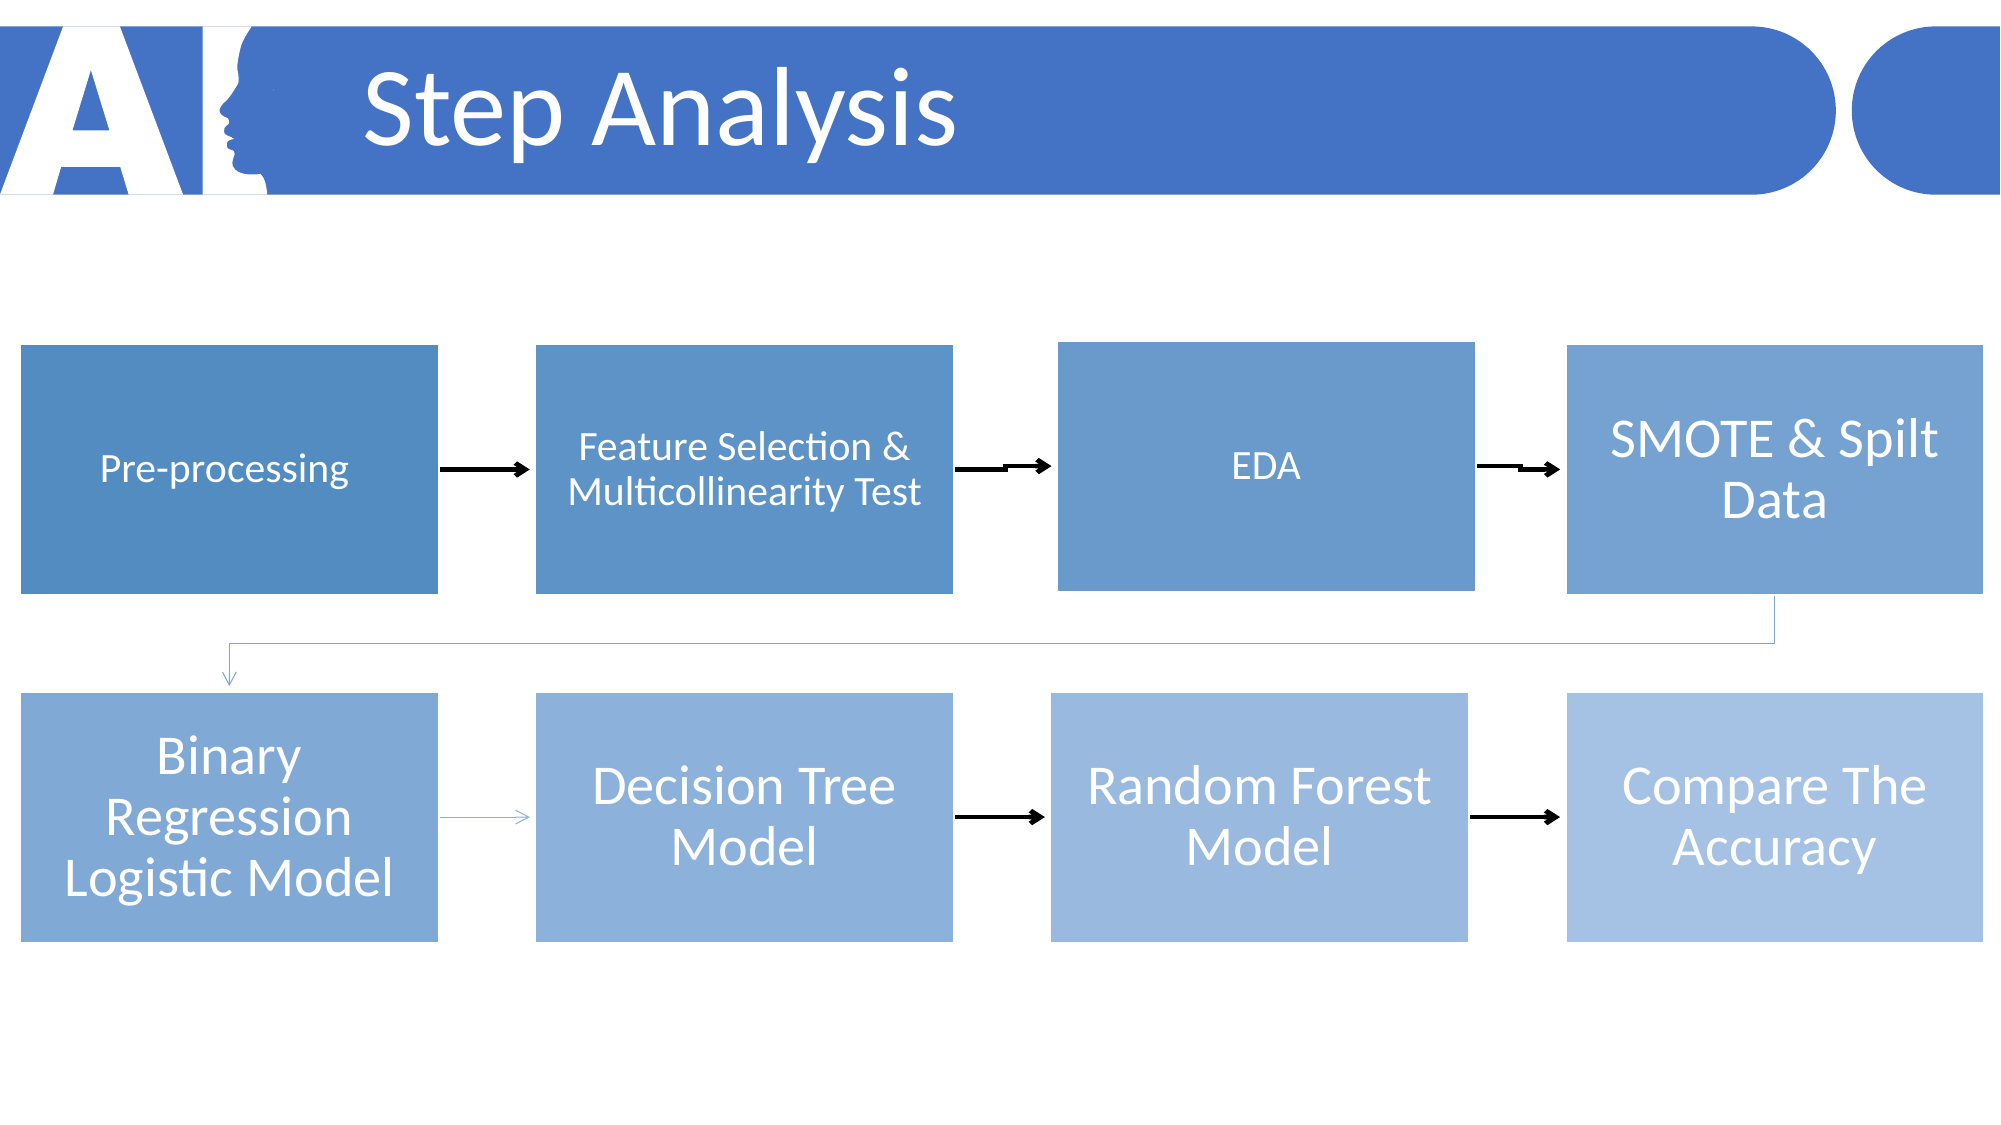

Step Analysis

Pre-processing

Feature Selection & Multicollinearity Test

EDA

SMOTE & Spilt Data

Binary Regression Logistic Model

Decision Tree Model

Random Forest Model
Compare The Accuracy